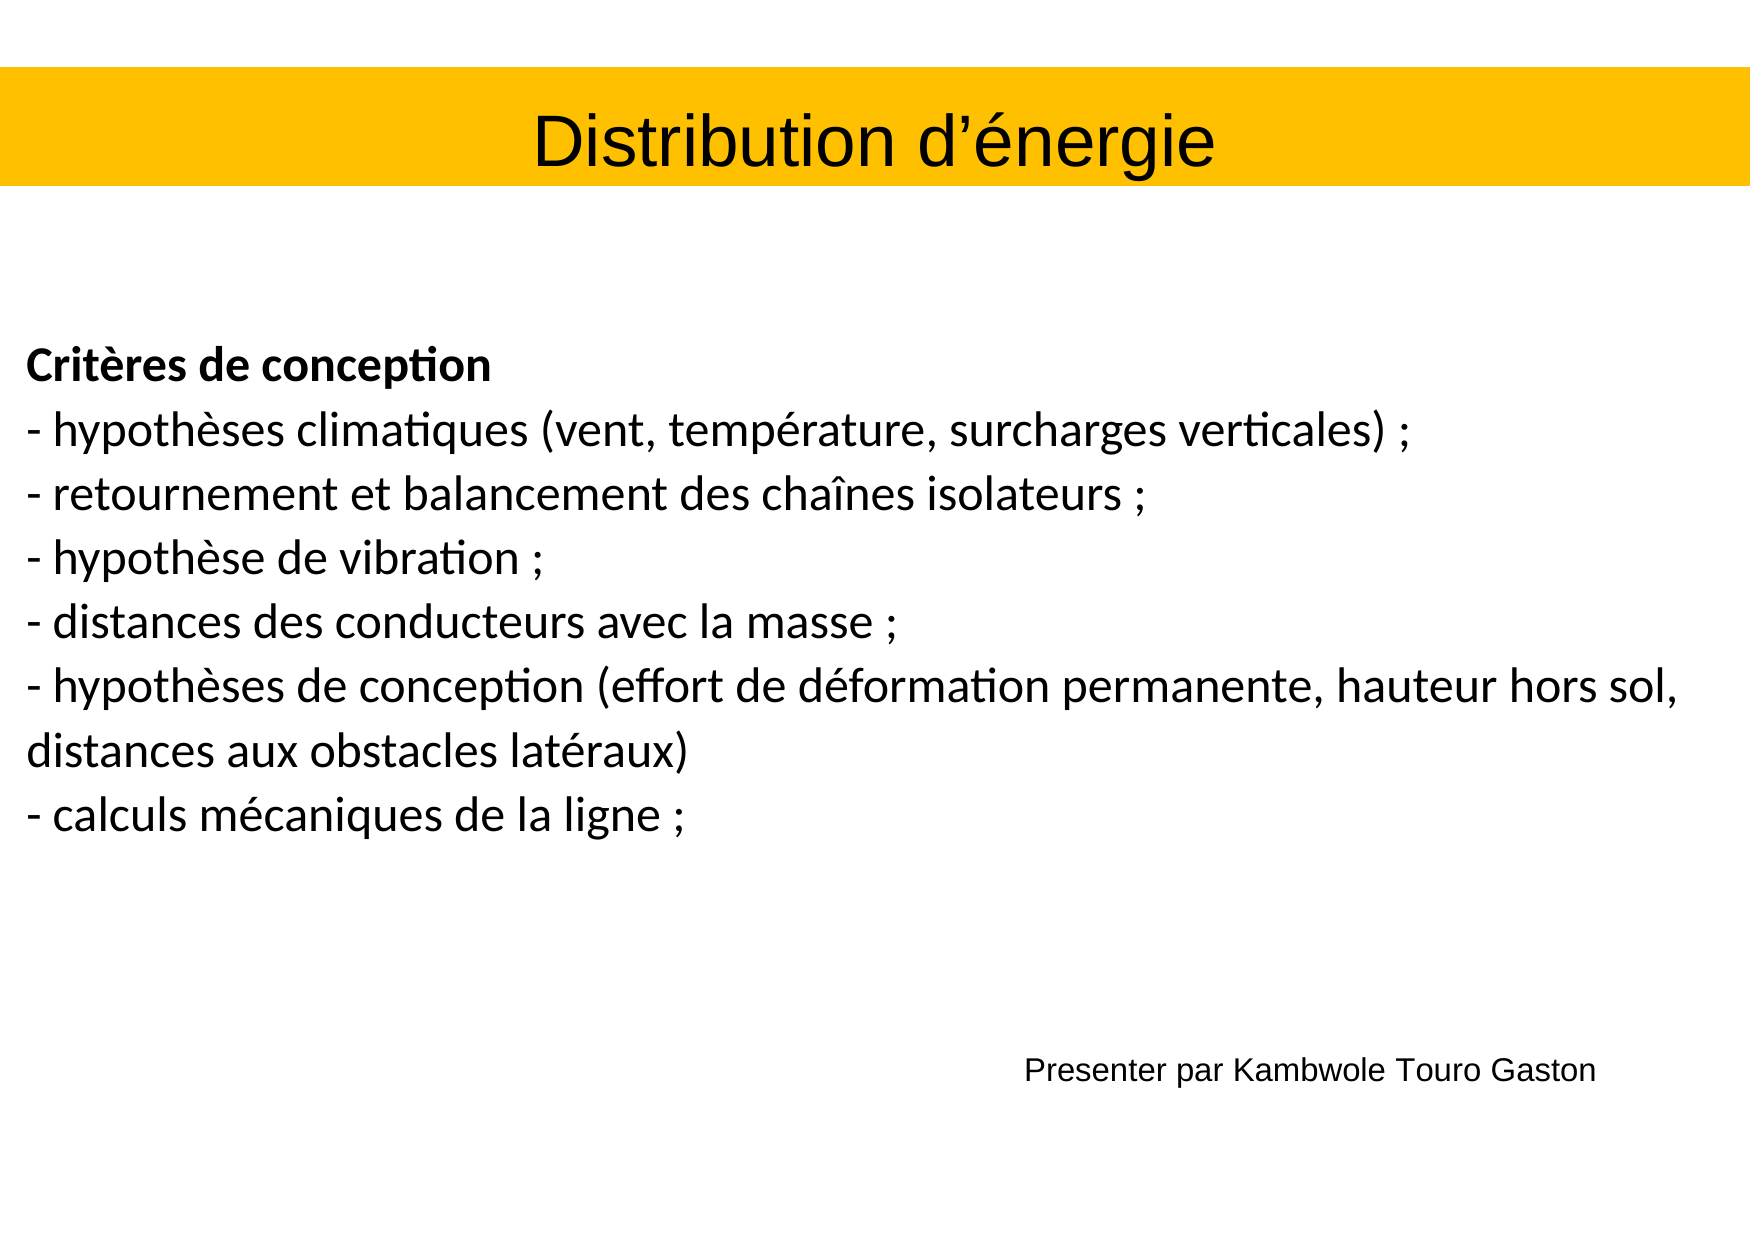

Distribution d’énergie

Critères de conception
- hypothèses climatiques (vent, température, surcharges verticales) ;
- retournement et balancement des chaînes isolateurs ;
- hypothèse de vibration ;
- distances des conducteurs avec la masse ;
- hypothèses de conception (effort de déformation permanente, hauteur hors sol, distances aux obstacles latéraux)
- calculs mécaniques de la ligne ;
Presenter par Kambwole Touro Gaston